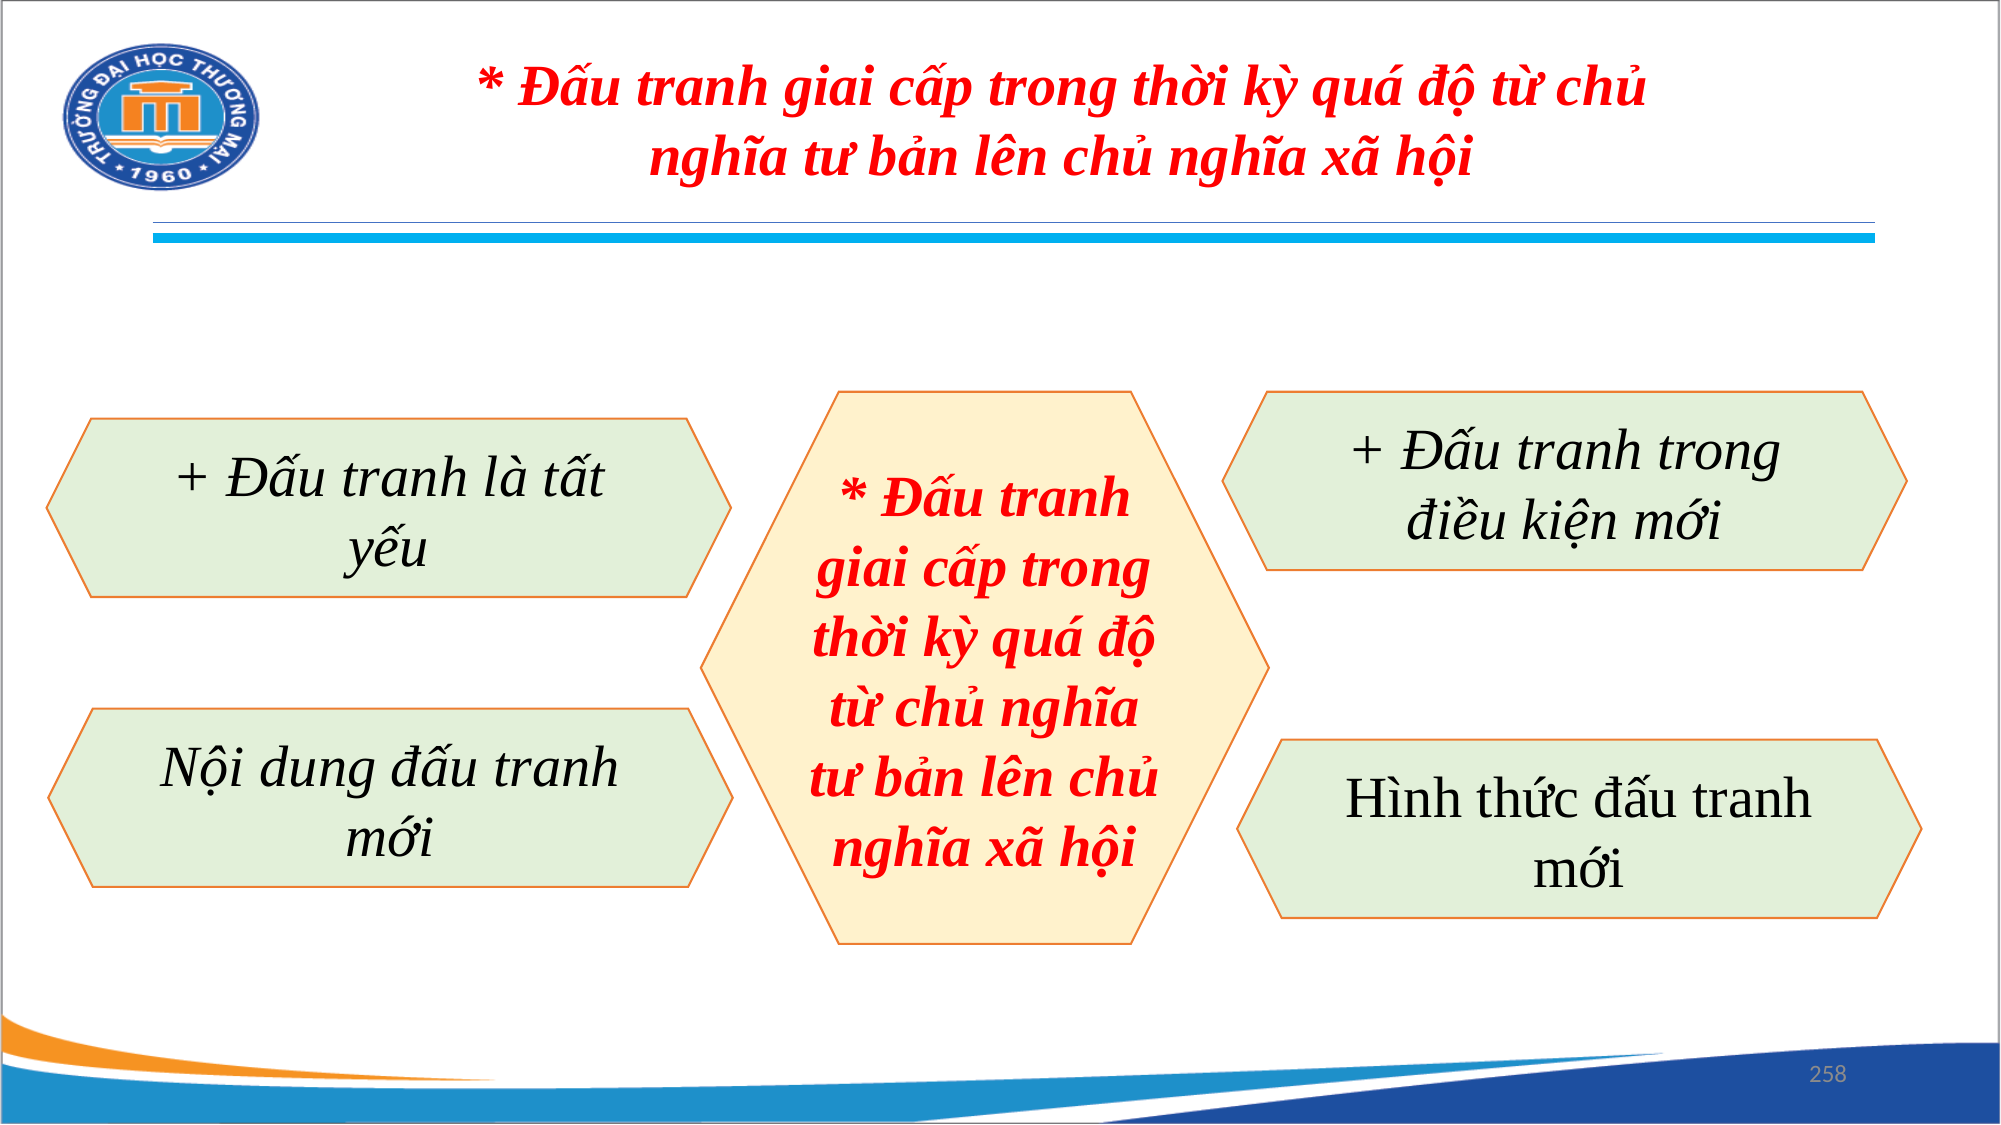

* Đấu tranh giai cấp trong thời kỳ quá độ từ chủ nghĩa tư bản lên chủ nghĩa xã hội
* Đấu tranh giai cấp trong thời kỳ quá độ từ chủ nghĩa tư bản lên chủ nghĩa xã hội
+ Đấu tranh trong điều kiện mới
+ Đấu tranh là tất yếu
Nội dung đấu tranh mới
Hình thức đấu tranh mới
258